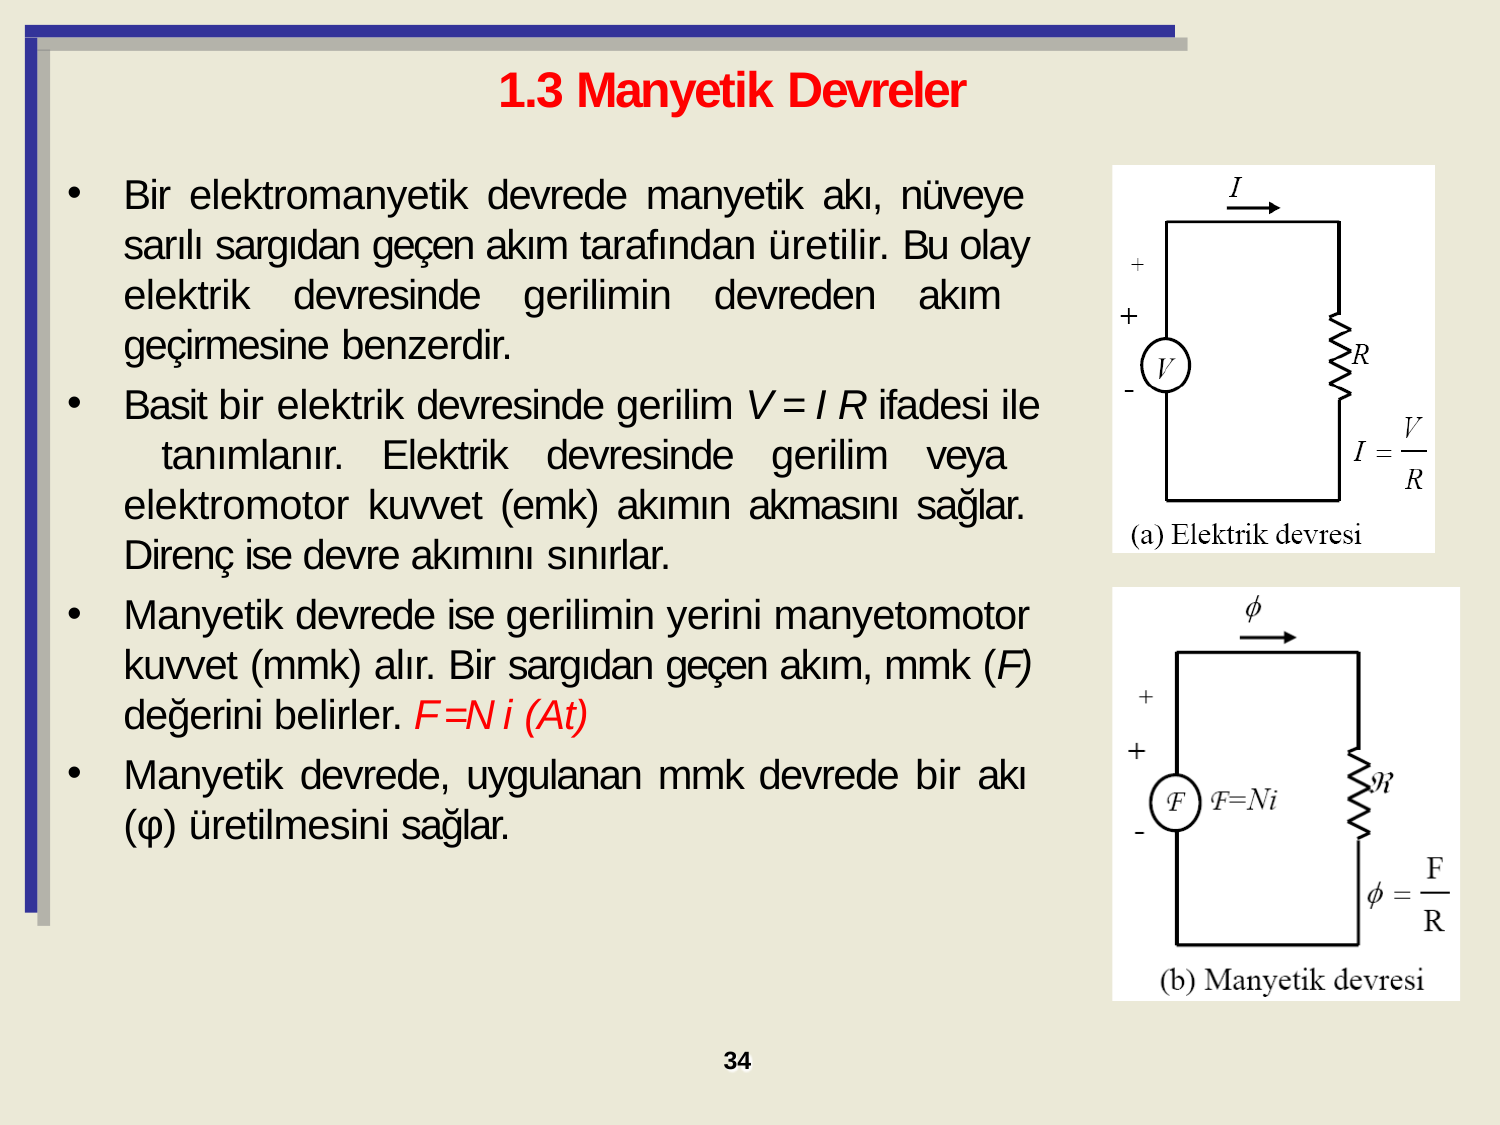

1.3 Manyetik Devreler
Bir elektromanyetik devrede manyetik akı, nüveye  sarılı sargıdan geçen akım tarafından üretilir. Bu olay  elektrik devresinde gerilimin devreden akım  geçirmesine benzerdir.
Basit bir elektrik devresinde gerilim V = I R  ifadesi ile  tanımlanır. Elektrik devresinde gerilim veya  elektromotor kuvvet (emk) akımın akmasını sağlar.  Direnç ise devre akımını sınırlar.
Manyetik devrede ise gerilimin yerini manyetomotor  kuvvet (mmk) alır. Bir sargıdan geçen akım, mmk (F)  değerini belirler. F =N i (At)
Manyetik devrede, uygulanan mmk devrede bir akı  (φ) üretilmesini sağlar.

34